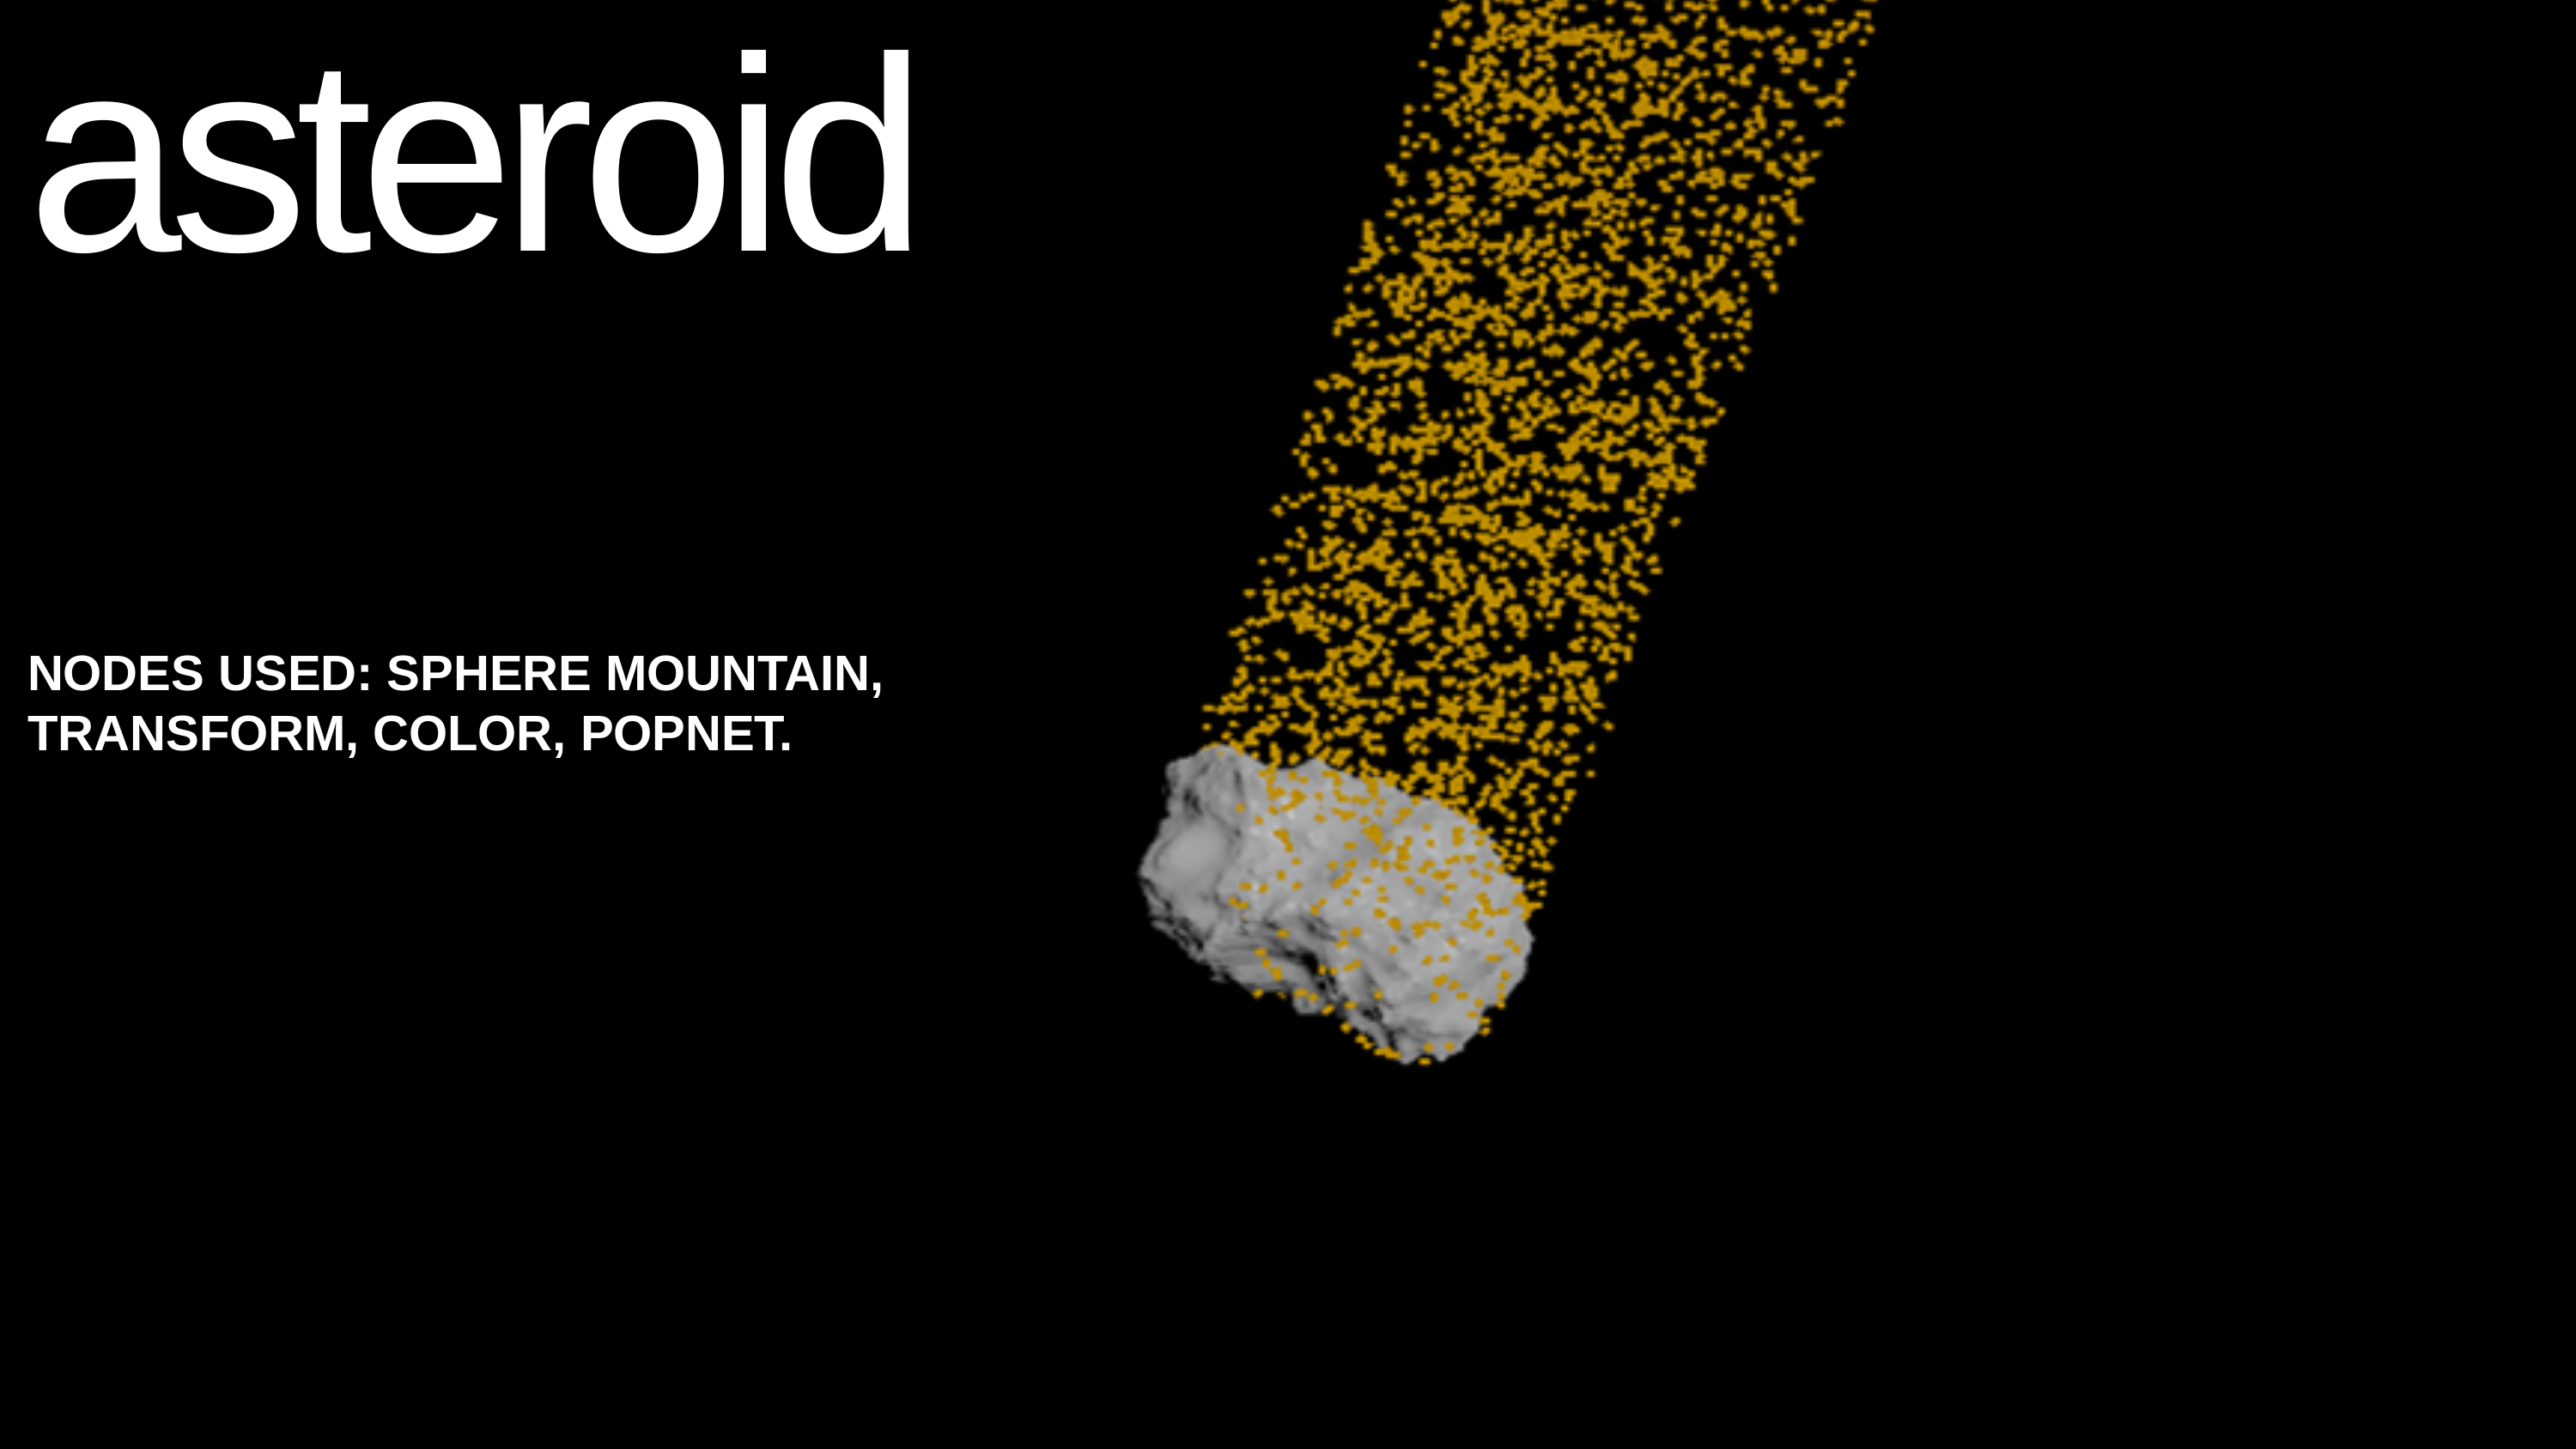

asteroid
NODES USED: SPHERE MOUNTAIN, TRANSFORM, COLOR, POPNET.